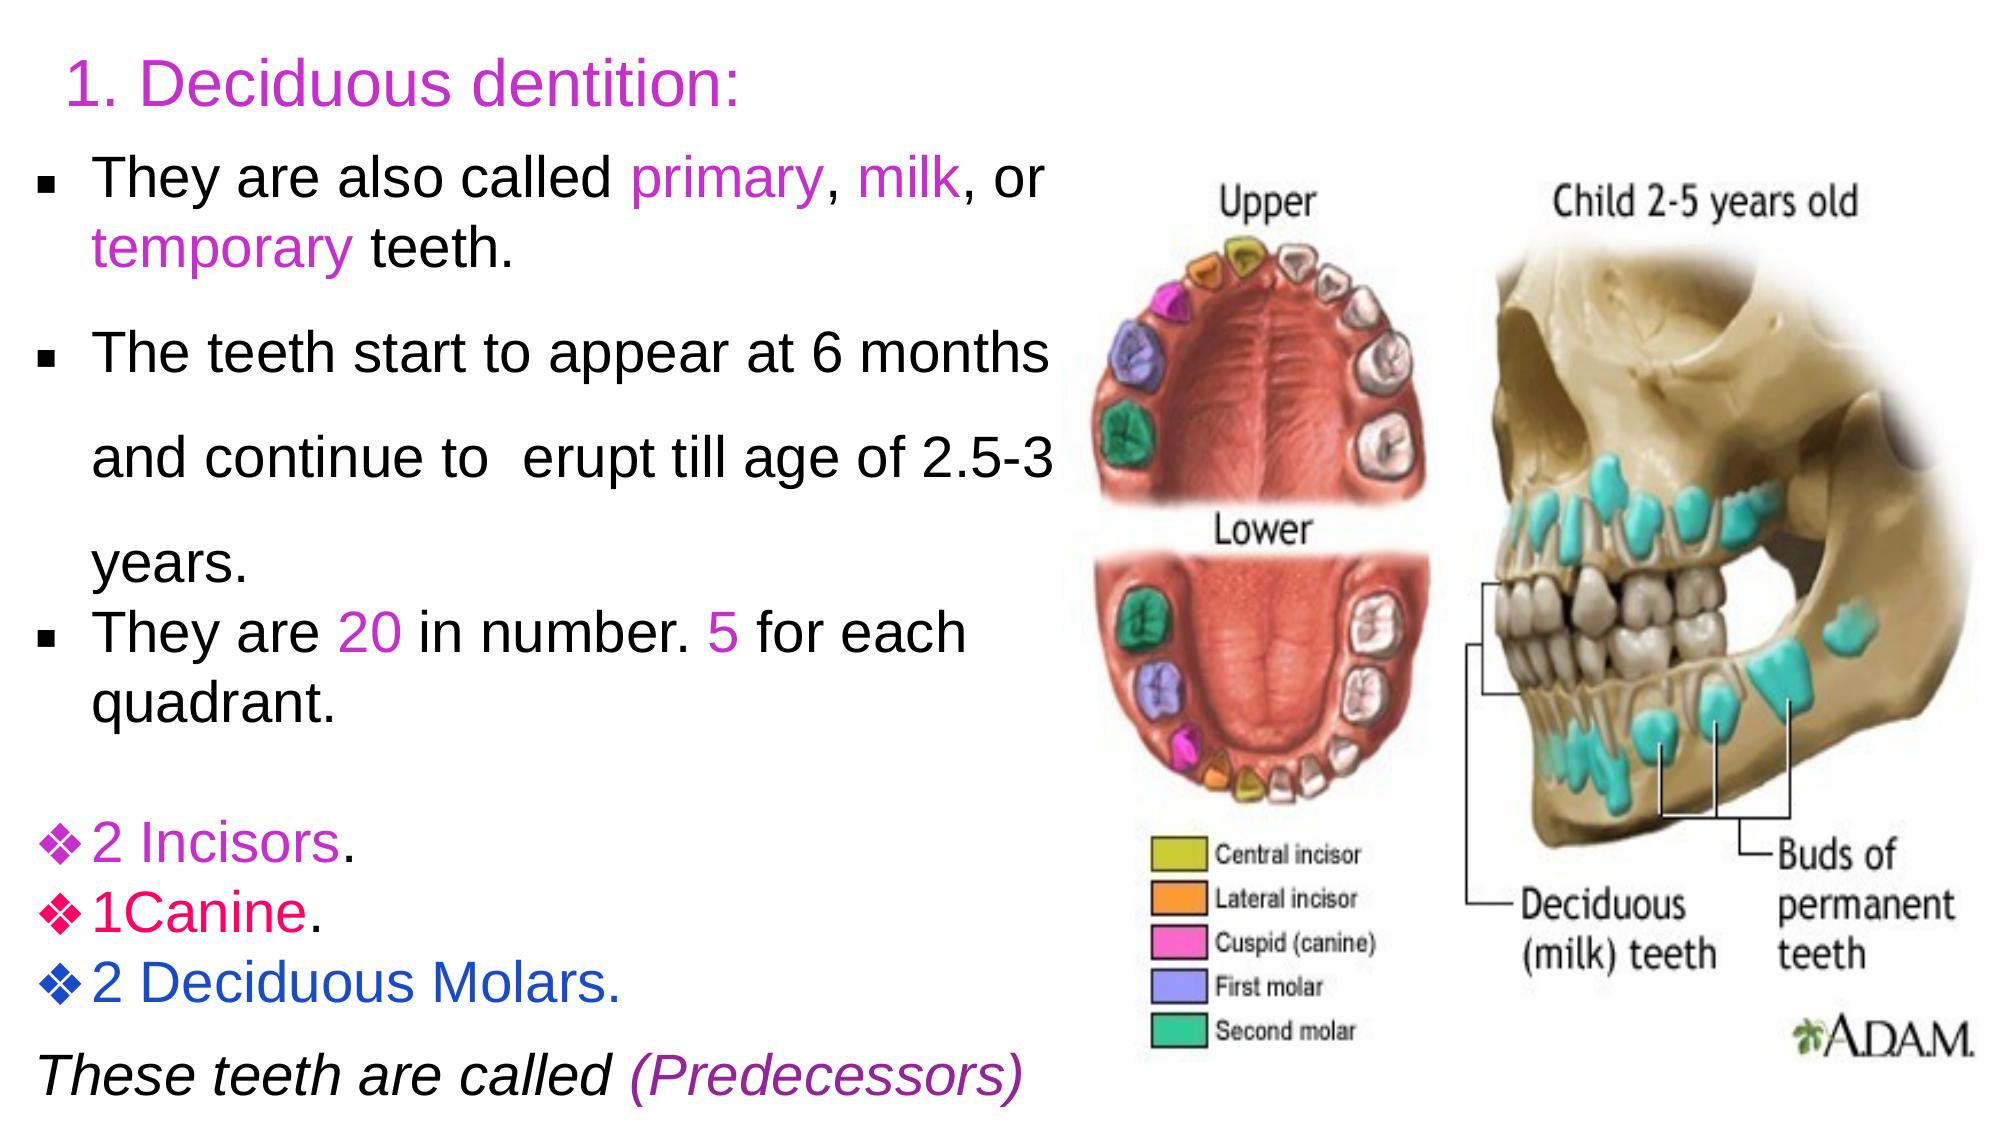

# 1. Deciduous dentition:
They are also called primary, milk, or temporary teeth.
The teeth start to appear at 6 months and continue to  erupt till age of 2.5-3 years.
They are 20 in number. 5 for each quadrant.

2 Incisors.
1Canine.
2 Deciduous Molars.
These teeth are called (Predecessors)